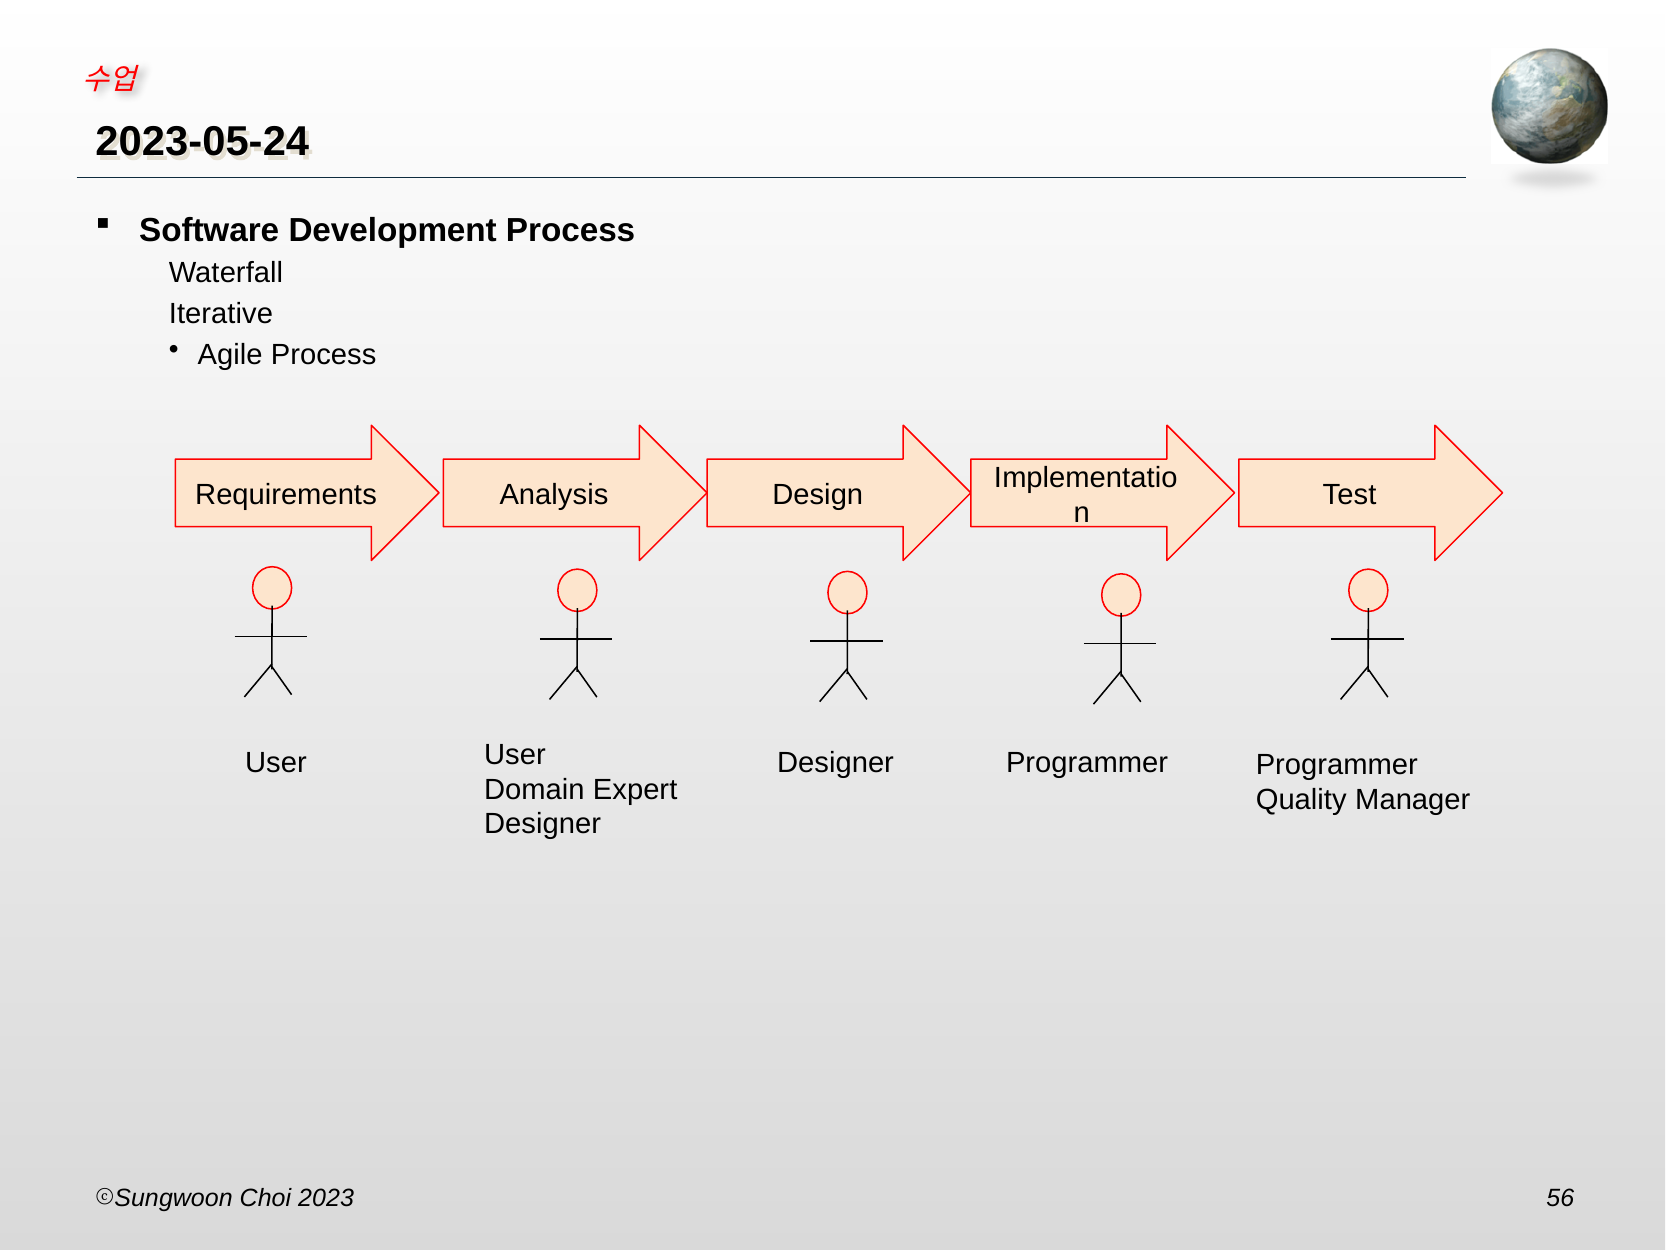

# 2023-05-24

Software Development Process
Waterfall
Iterative
Agile Process

Test
Implementation
Design
Requirements
Analysis

User
Domain Expert
Designer
User
Programmer
Designer
Programmer
Quality Manager
Sungwoon Choi 2023
56